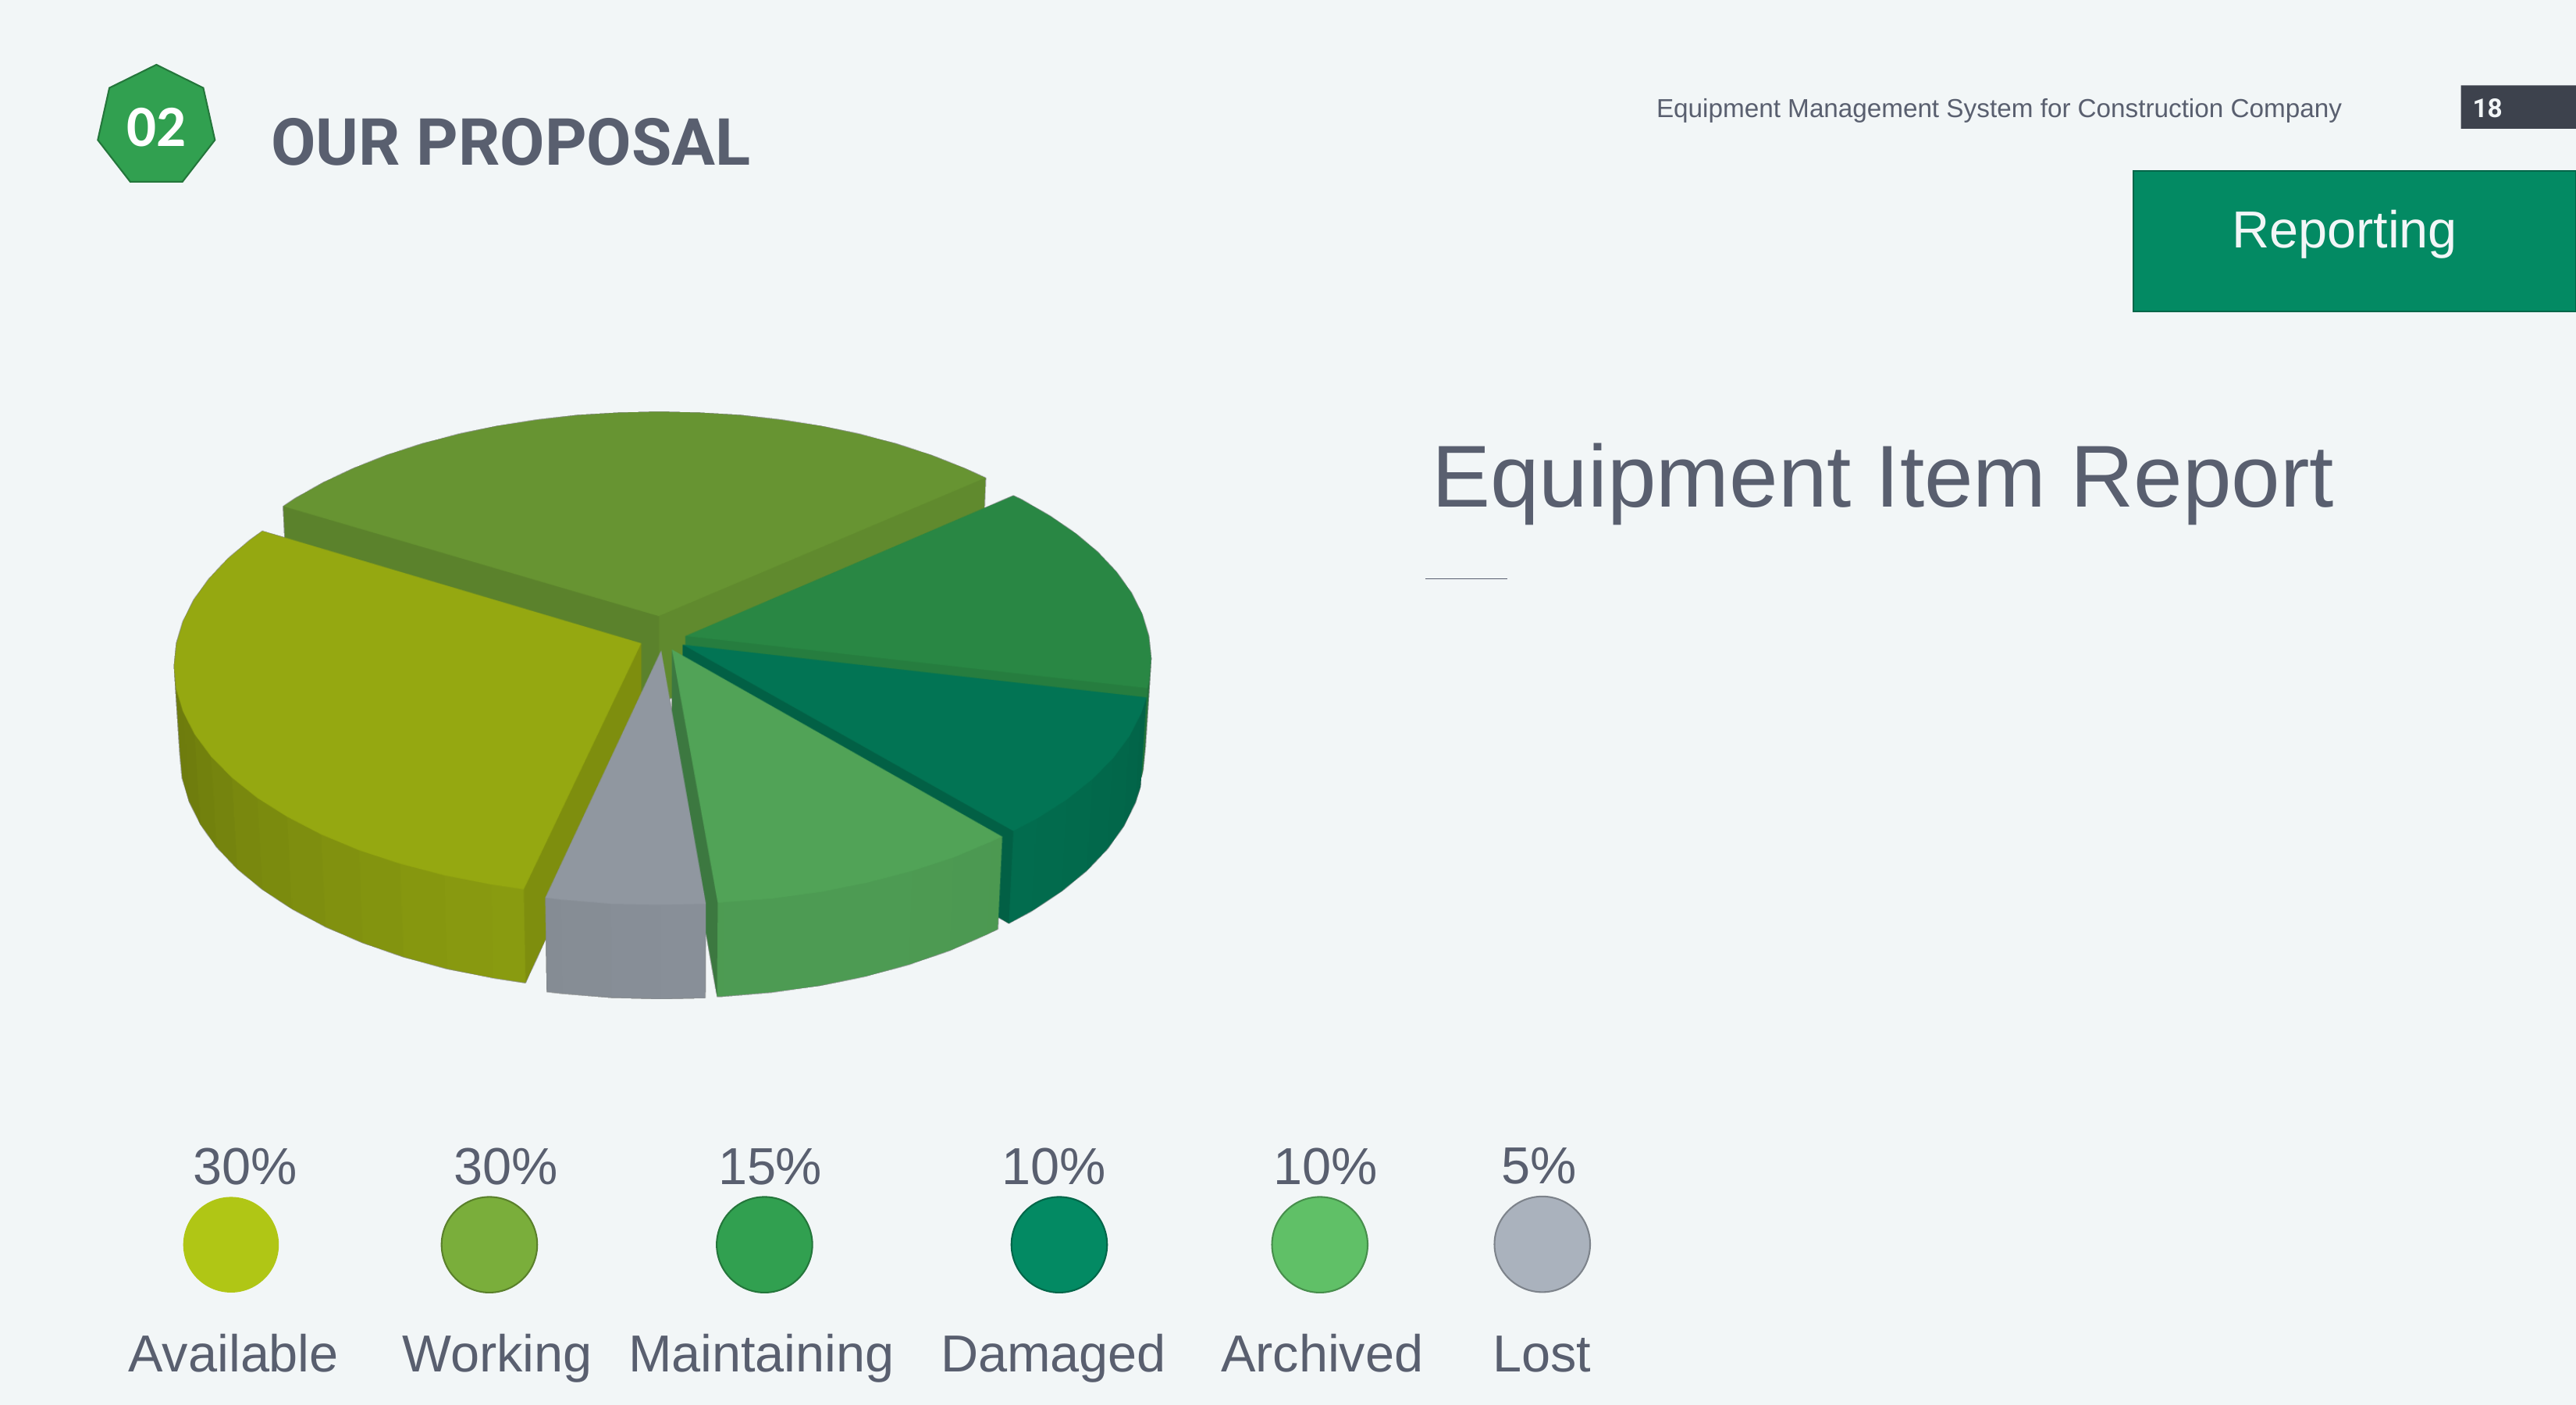

02
Equipment Management System for Construction Company
18
OUR PROPOSAL
Reporting

[unsupported chart]

Equipment Item Report
5%
10%
30%
30%
15%
10%

Lost
Archived
Available
Working
Maintaining
Damaged